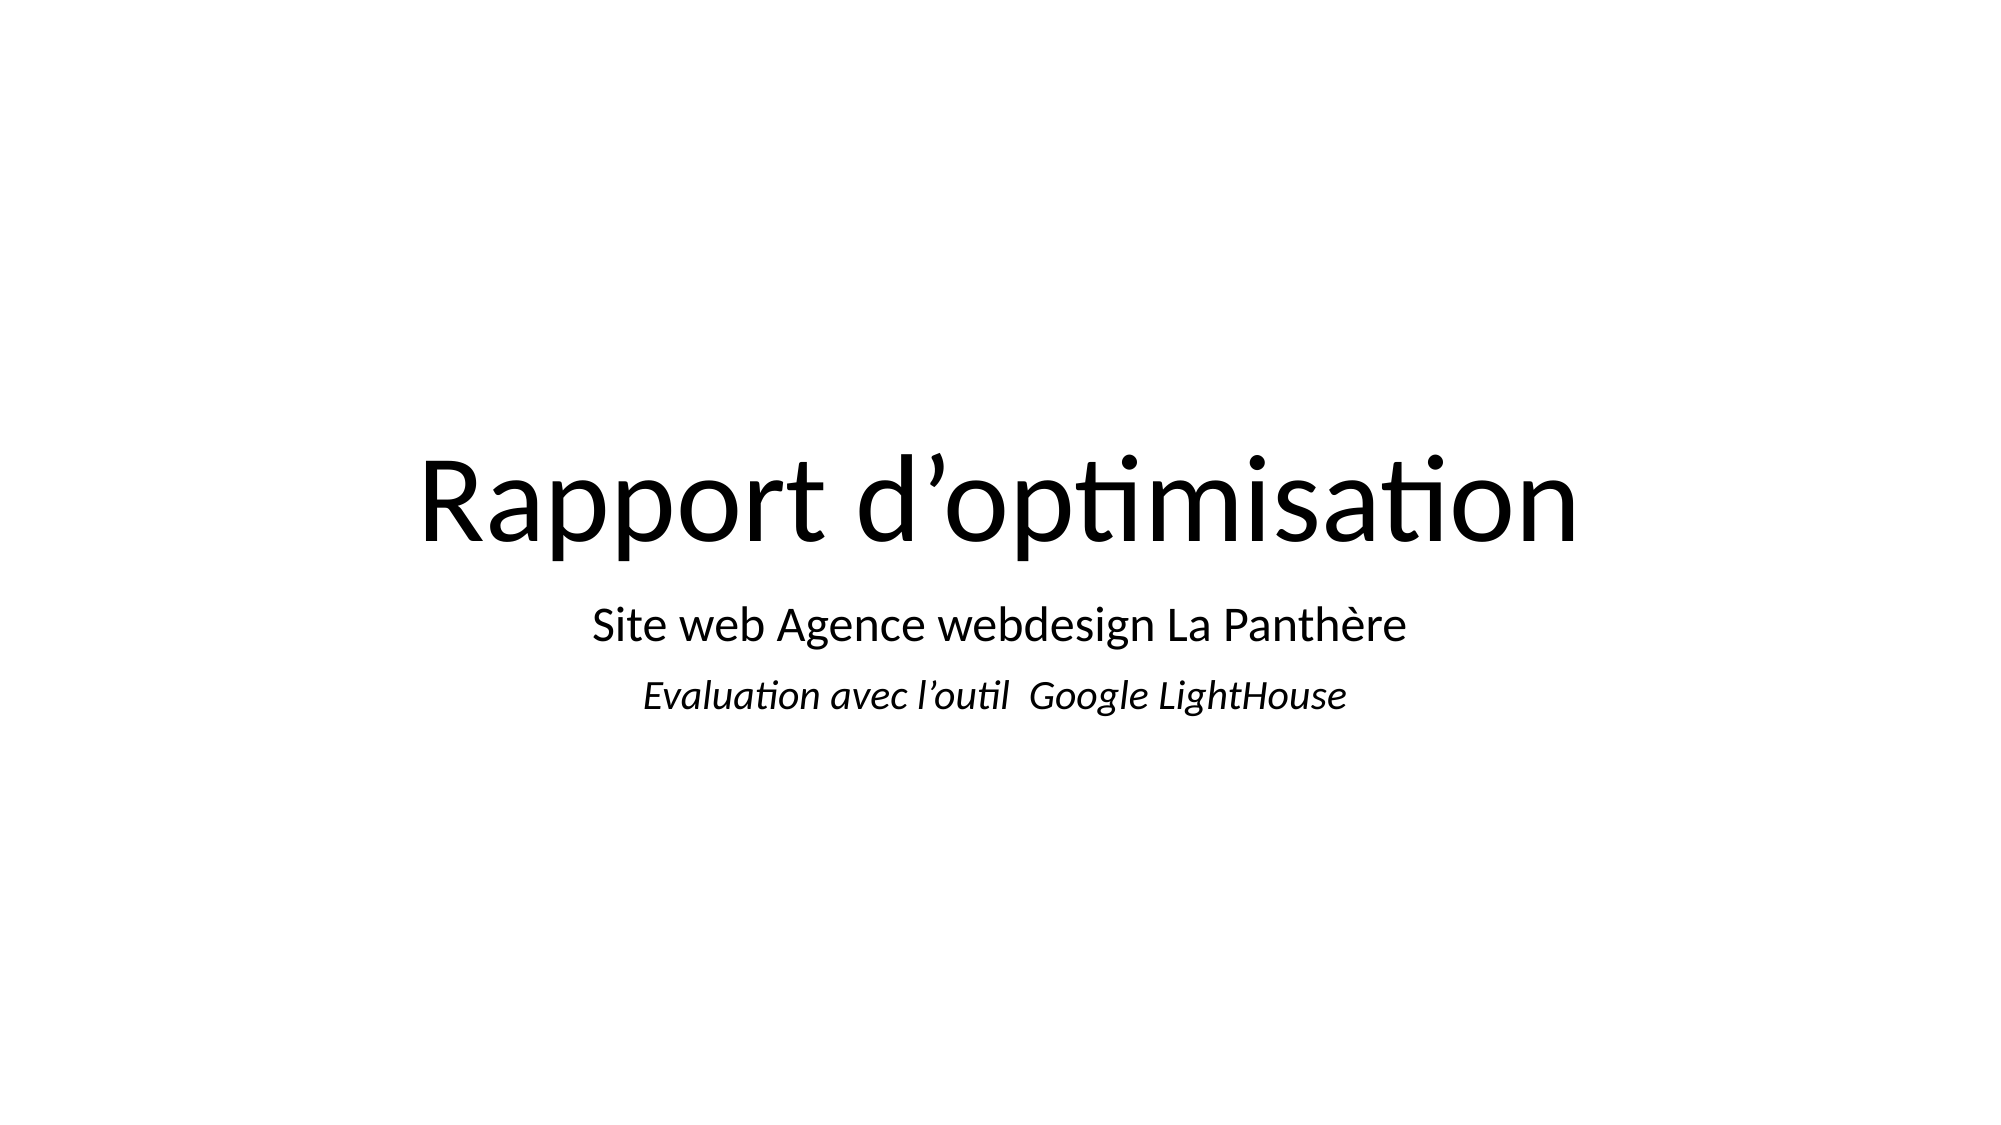

# Rapport d’optimisation
Site web Agence webdesign La Panthère
Evaluation avec l’outil  Google LightHouse